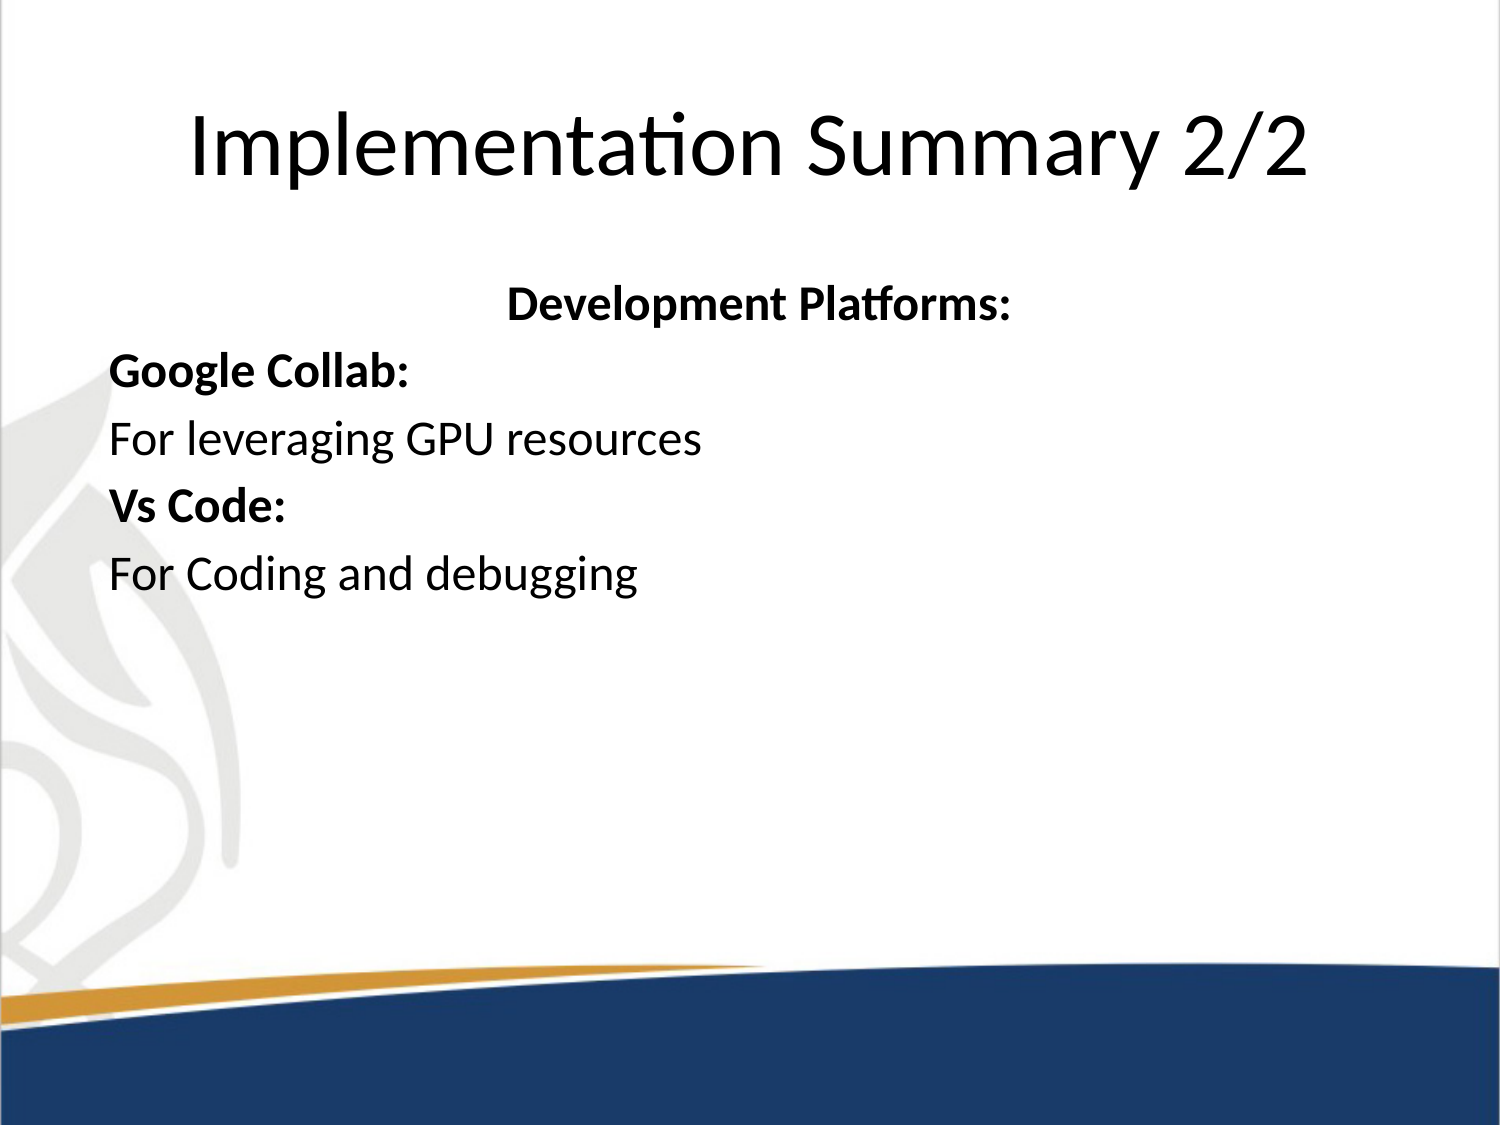

# Implementation Summary 2/2
Development Platforms:
Google Collab:
For leveraging GPU resources
Vs Code:
For Coding and debugging